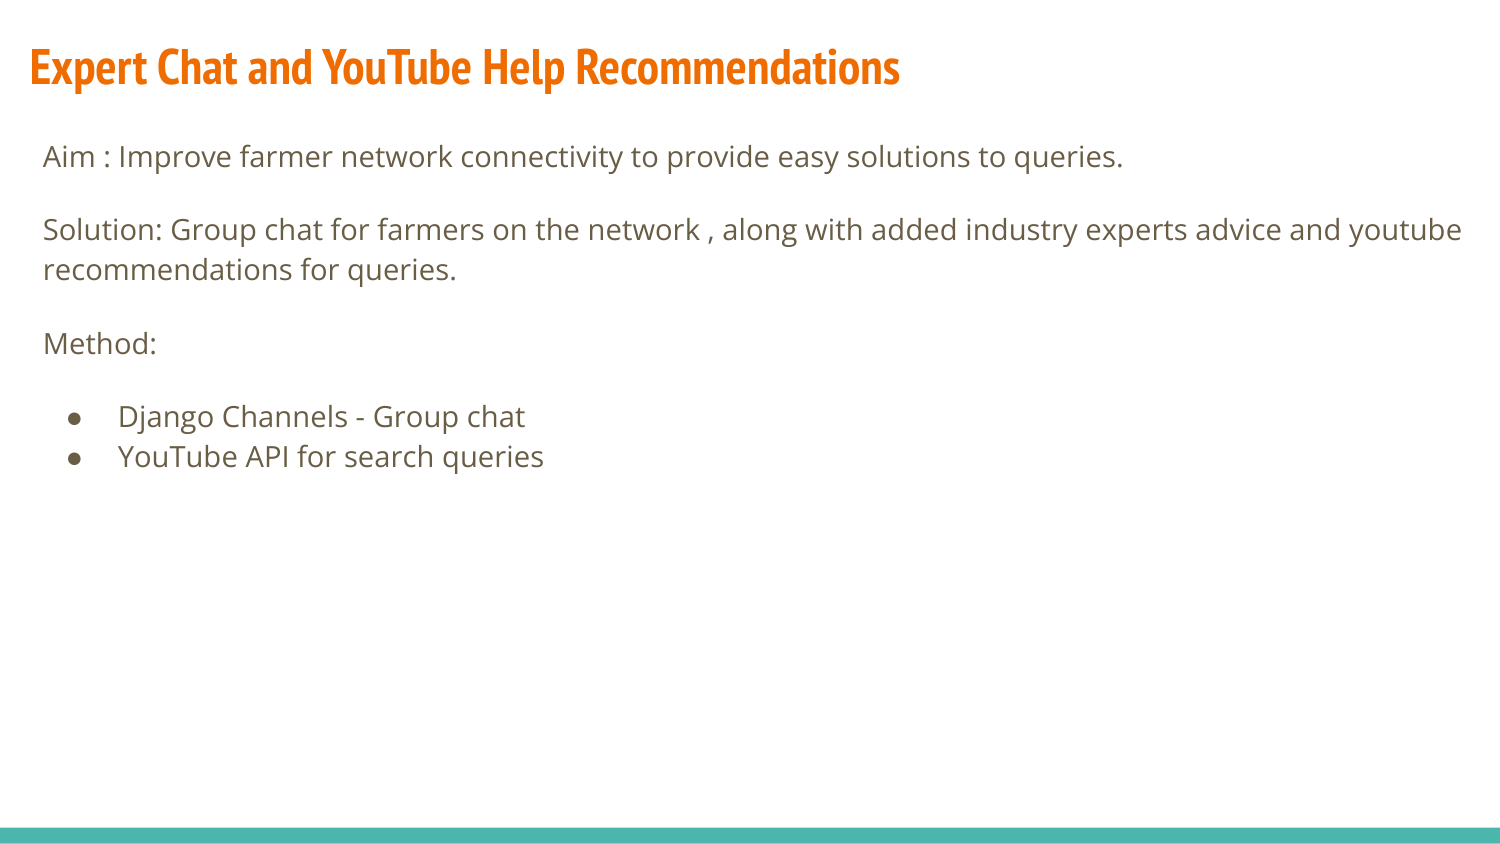

# Expert Chat and YouTube Help Recommendations
Aim : Improve farmer network connectivity to provide easy solutions to queries.
Solution: Group chat for farmers on the network , along with added industry experts advice and youtube recommendations for queries.
Method:
Django Channels - Group chat
YouTube API for search queries